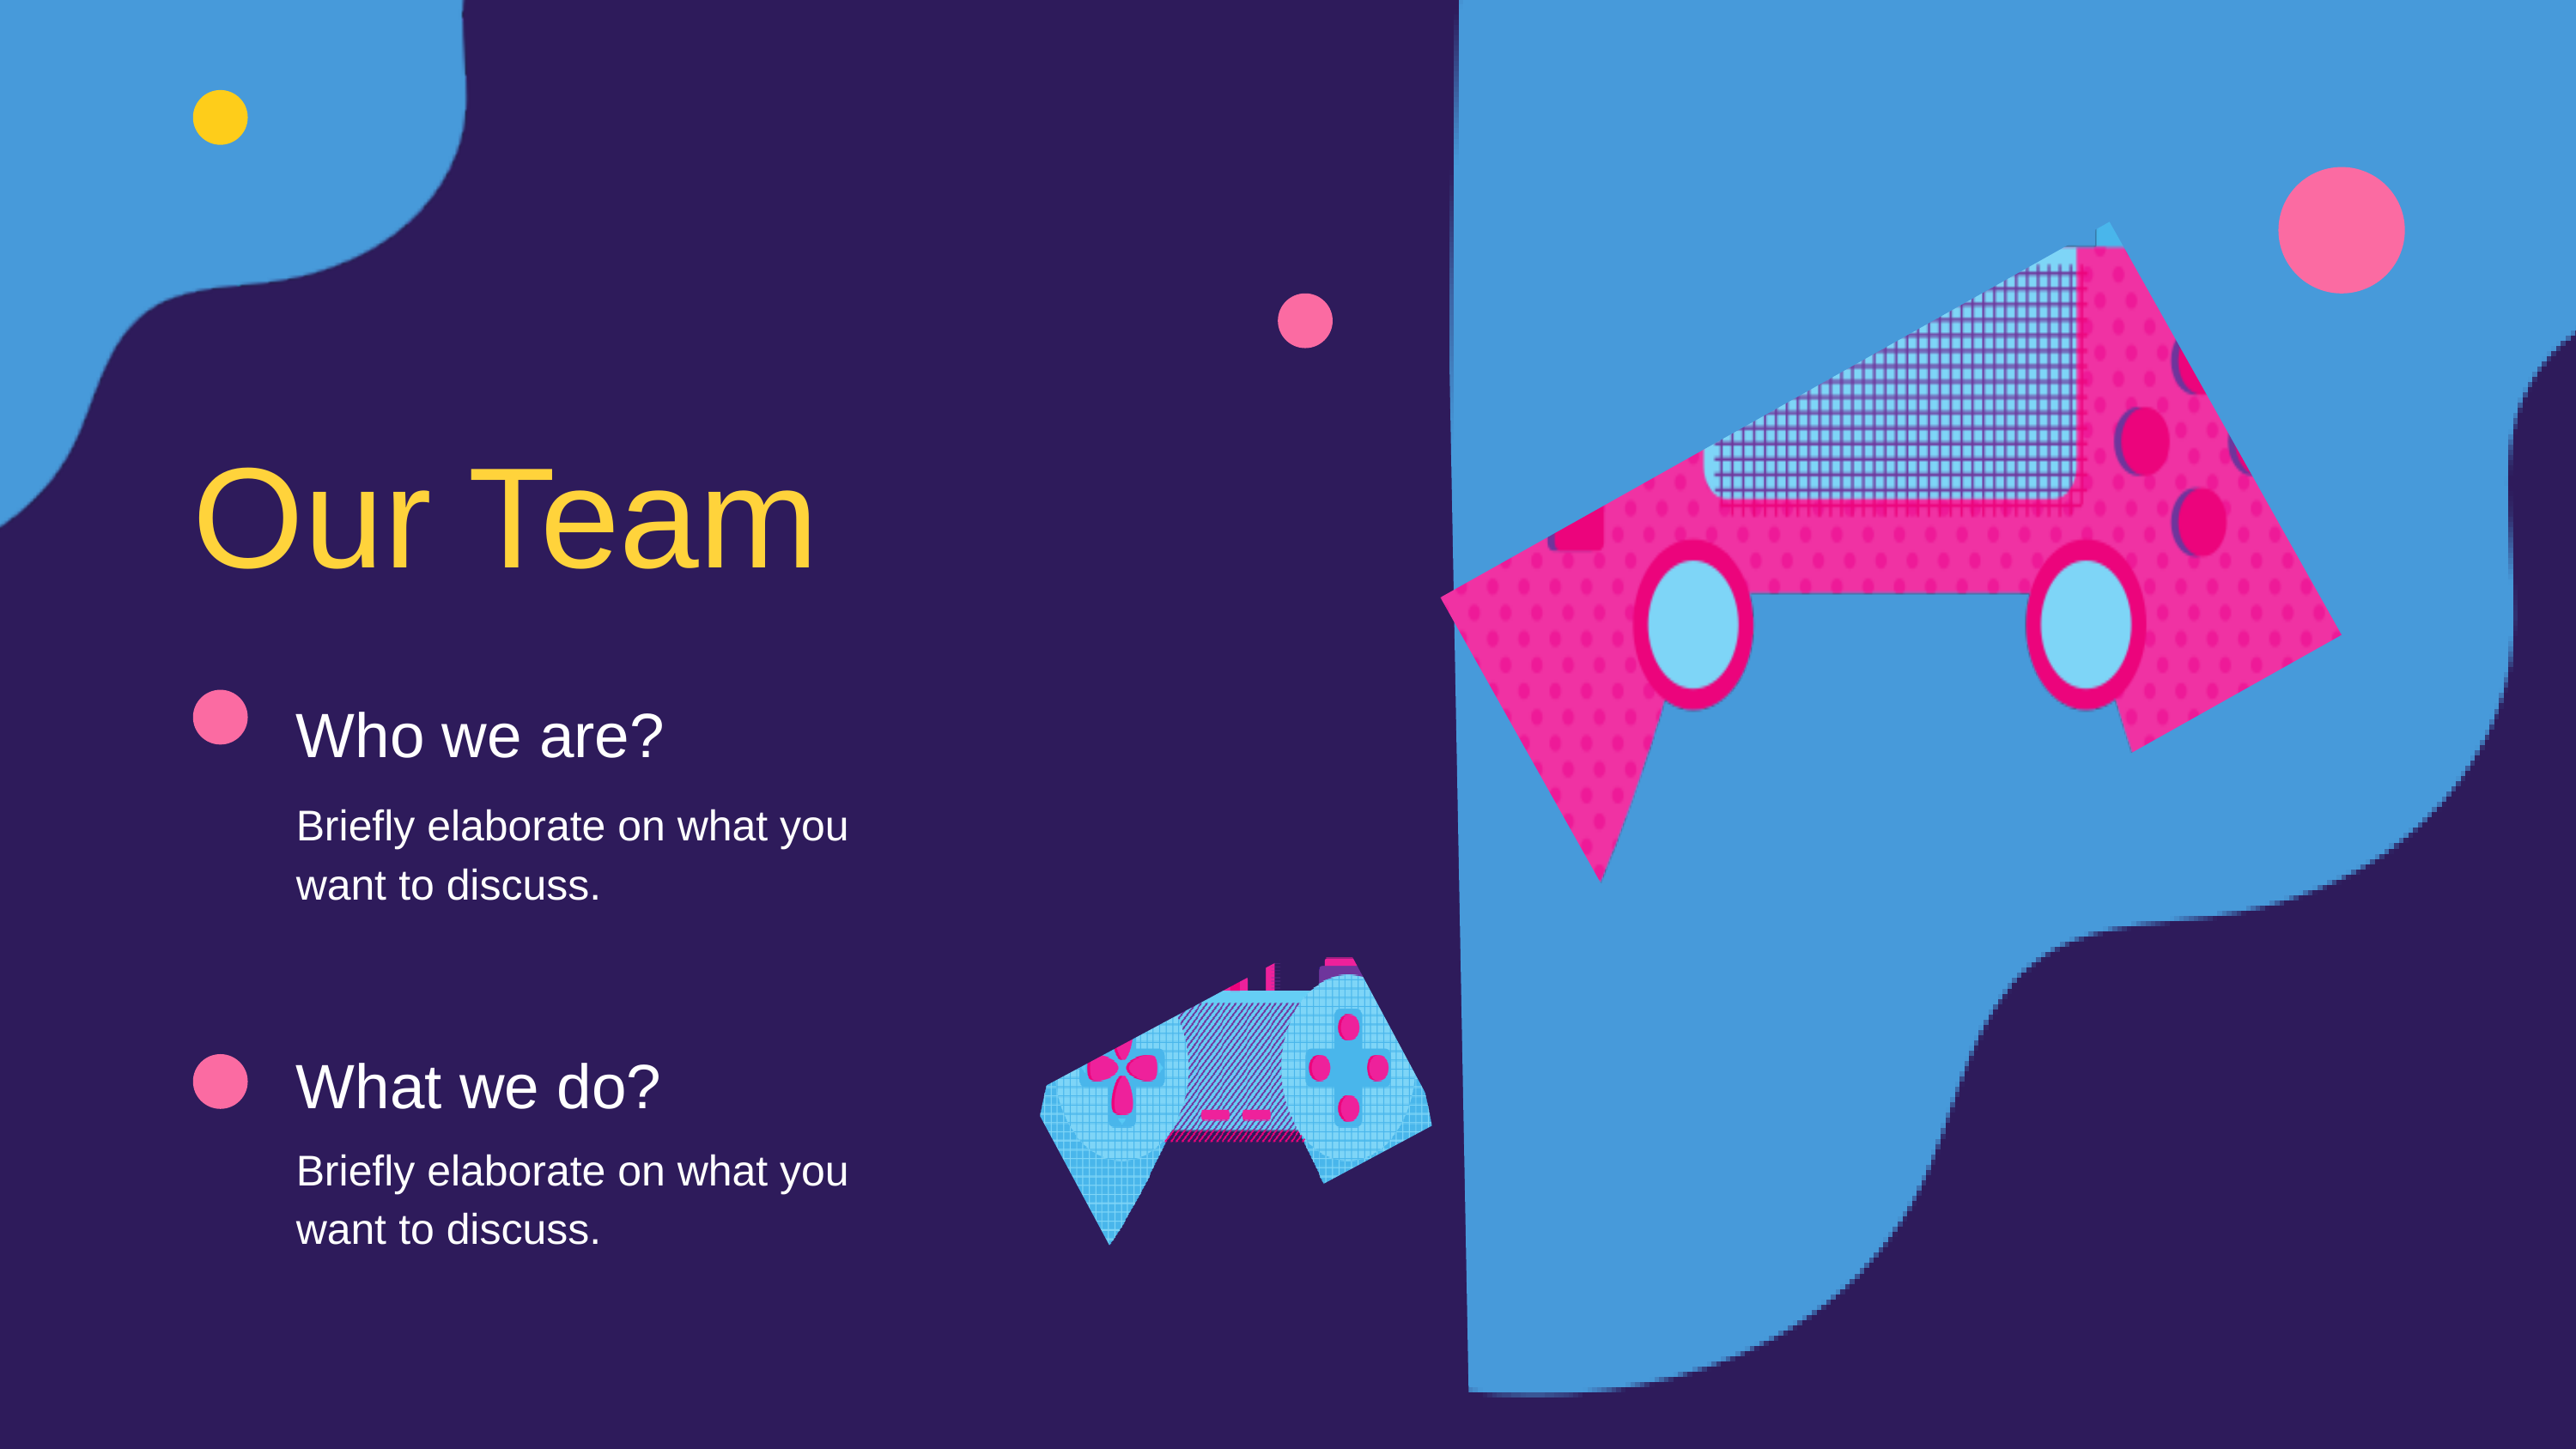

Our Team
Who we are?

Briefly elaborate on what you want to discuss.

What we do?

Briefly elaborate on what you want to discuss.